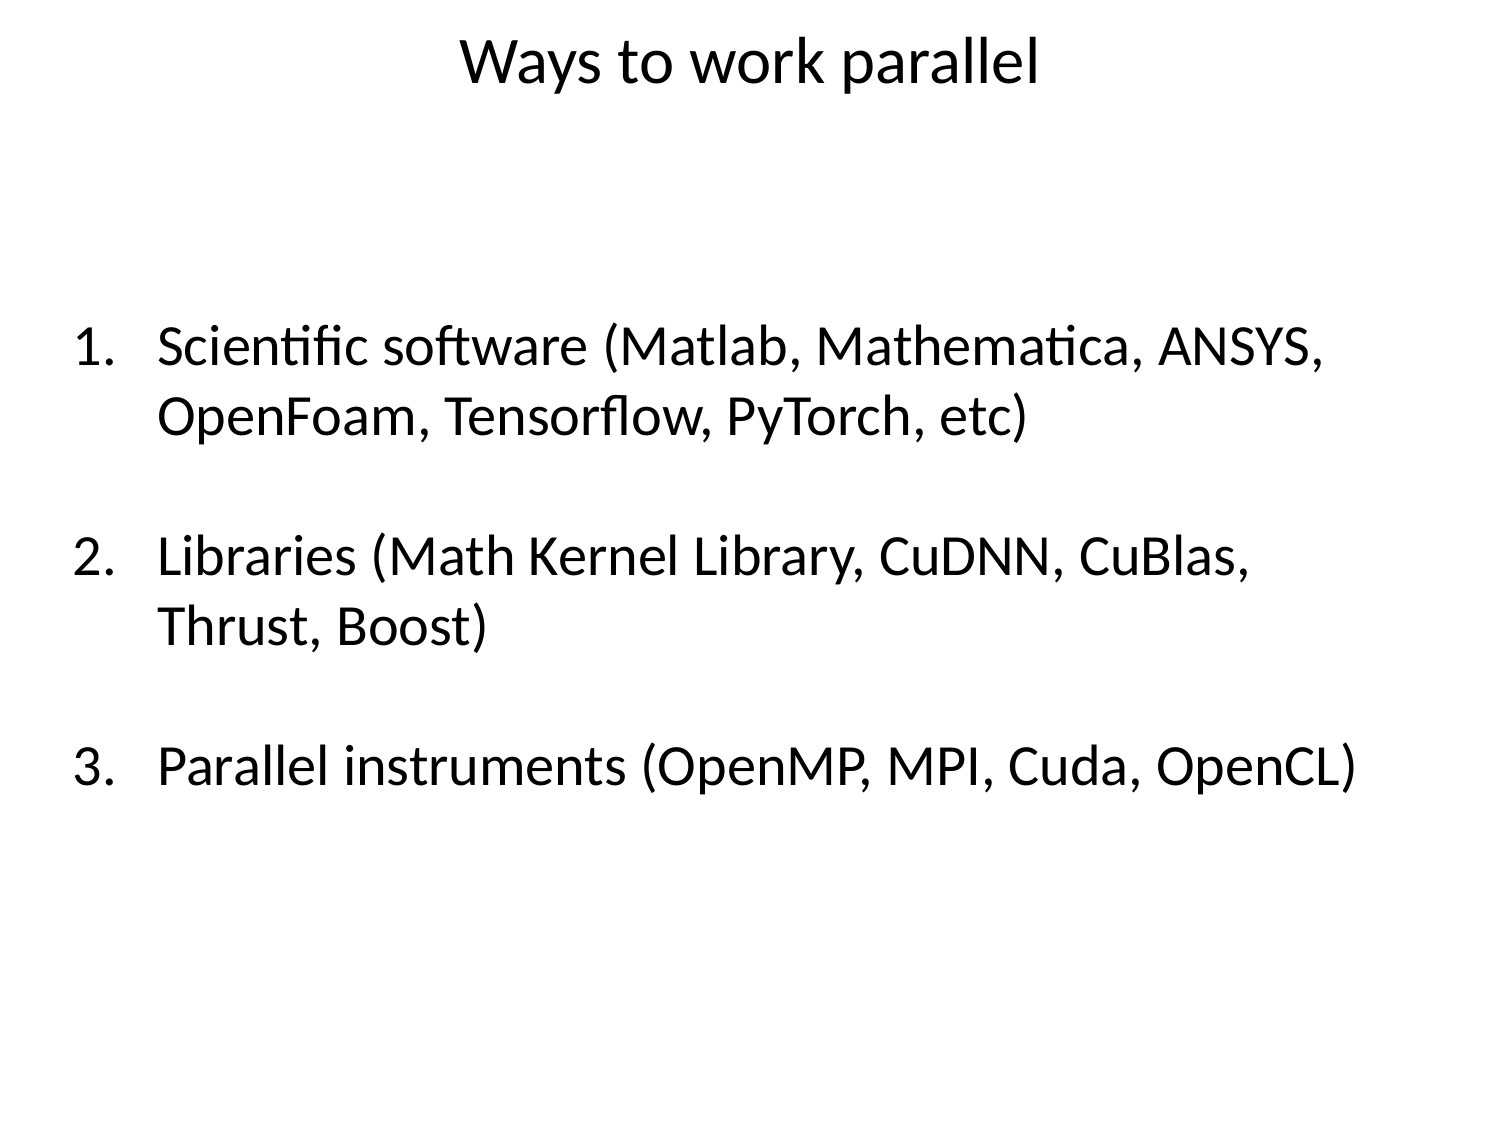

Ways to work parallel

Scientific software (Matlab, Mathematica, ANSYS, OpenFoam, Tensorflow, PyTorch, etc)

Libraries (Math Kernel Library, CuDNN, CuBlas, Thrust, Boost)

Parallel instruments (OpenMP, MPI, Cuda, OpenCL)